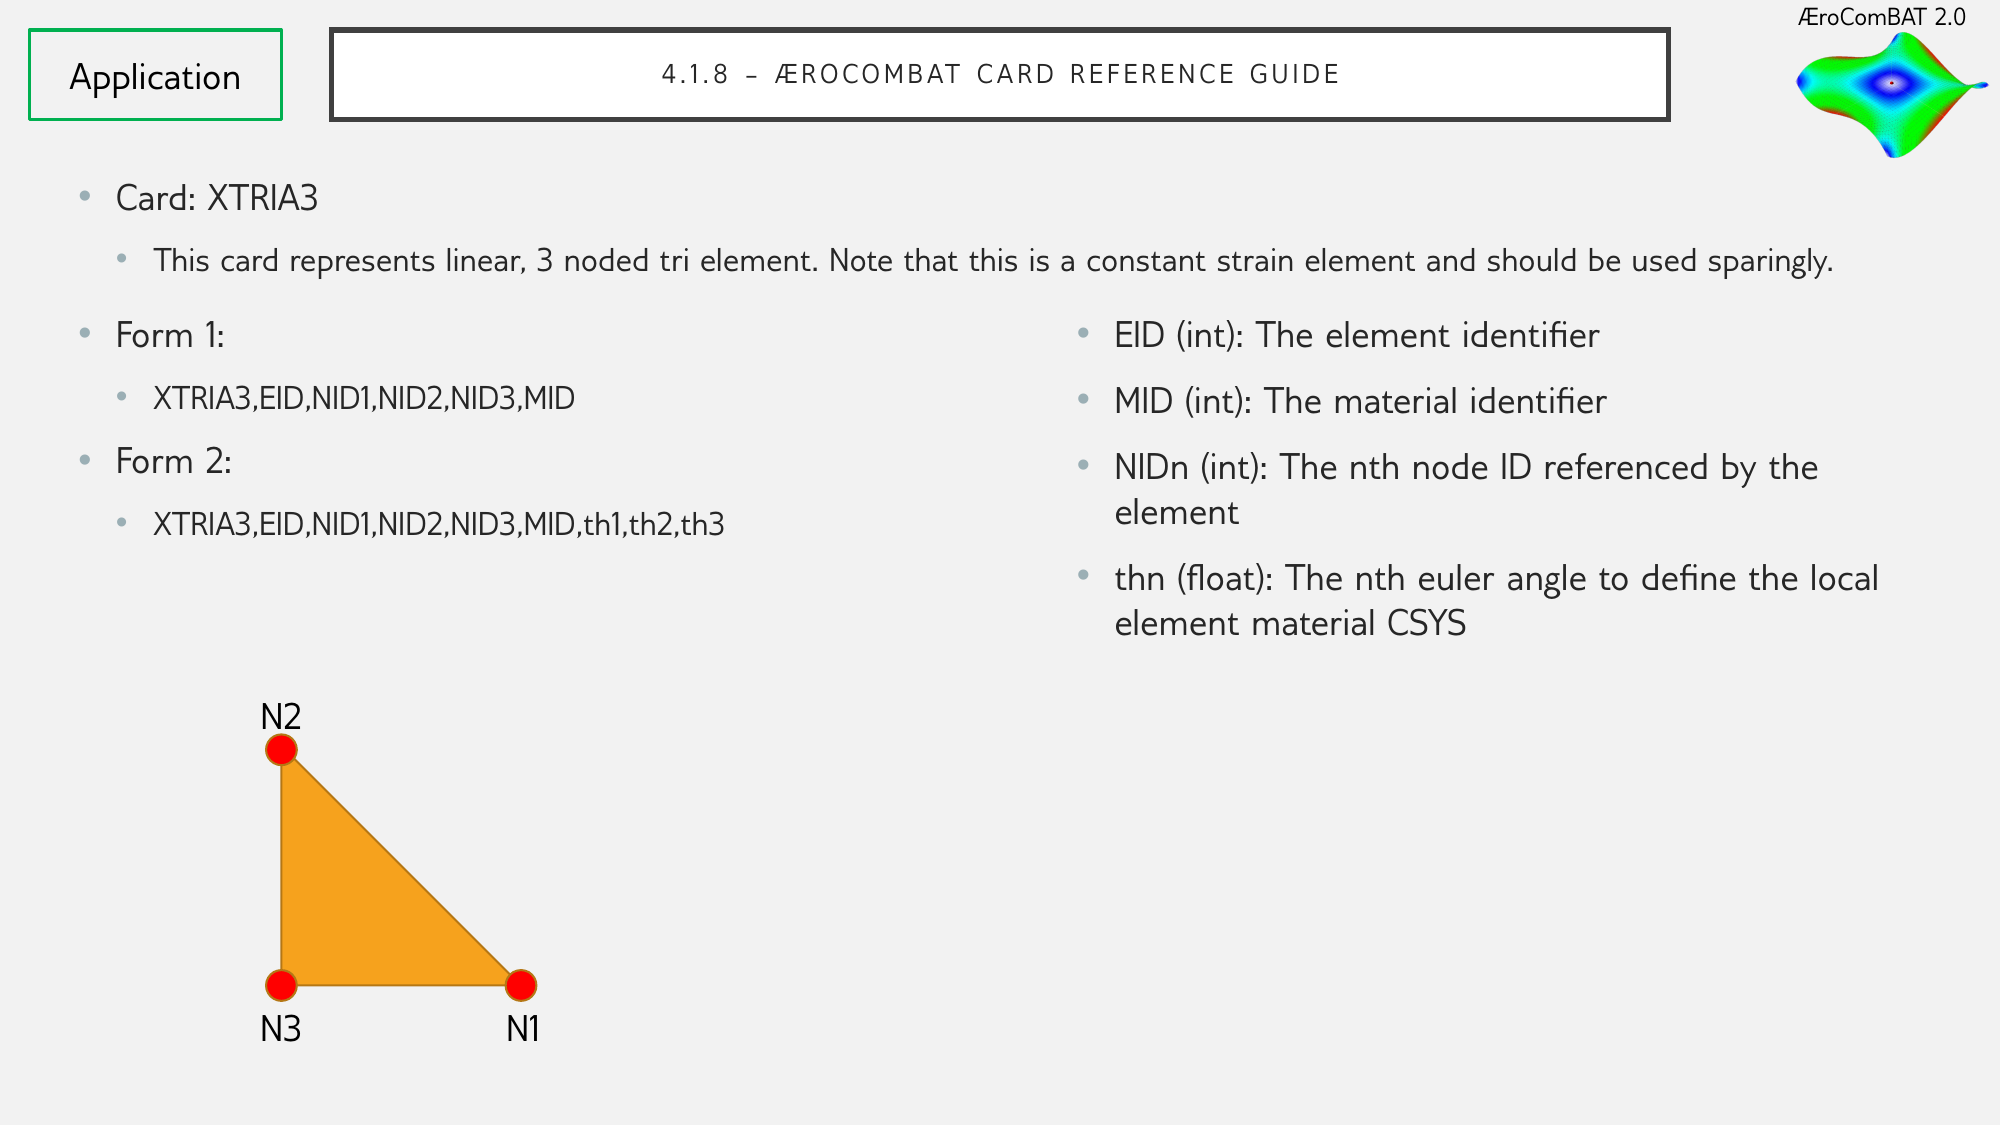

Application
# 4.1.8 – AeroComBAT Card Reference Guide
Card: XTRIA3
This card represents linear, 3 noded tri element. Note that this is a constant strain element and should be used sparingly.
Form 1:
XTRIA3,EID,NID1,NID2,NID3,MID
Form 2:
XTRIA3,EID,NID1,NID2,NID3,MID,th1,th2,th3
EID (int): The element identifier
MID (int): The material identifier
NIDn (int): The nth node ID referenced by the element
thn (float): The nth euler angle to define the local element material CSYS
N2

N3
N1